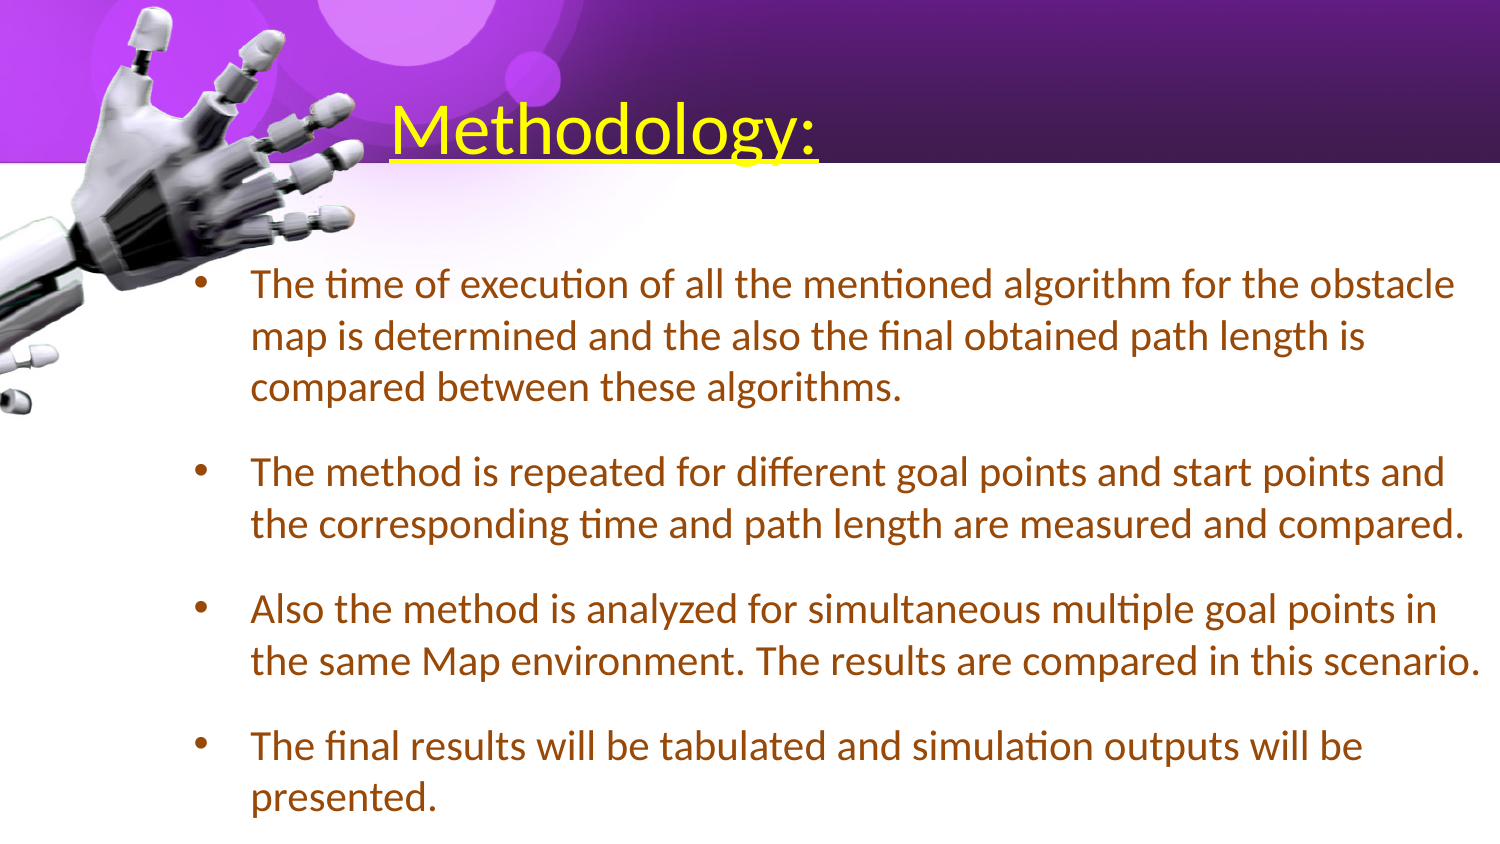

# Methodology:
The time of execution of all the mentioned algorithm for the obstacle map is determined and the also the final obtained path length is compared between these algorithms.

The method is repeated for different goal points and start points and the corresponding time and path length are measured and compared.

Also the method is analyzed for simultaneous multiple goal points in the same Map environment. The results are compared in this scenario.

The final results will be tabulated and simulation outputs will be presented.